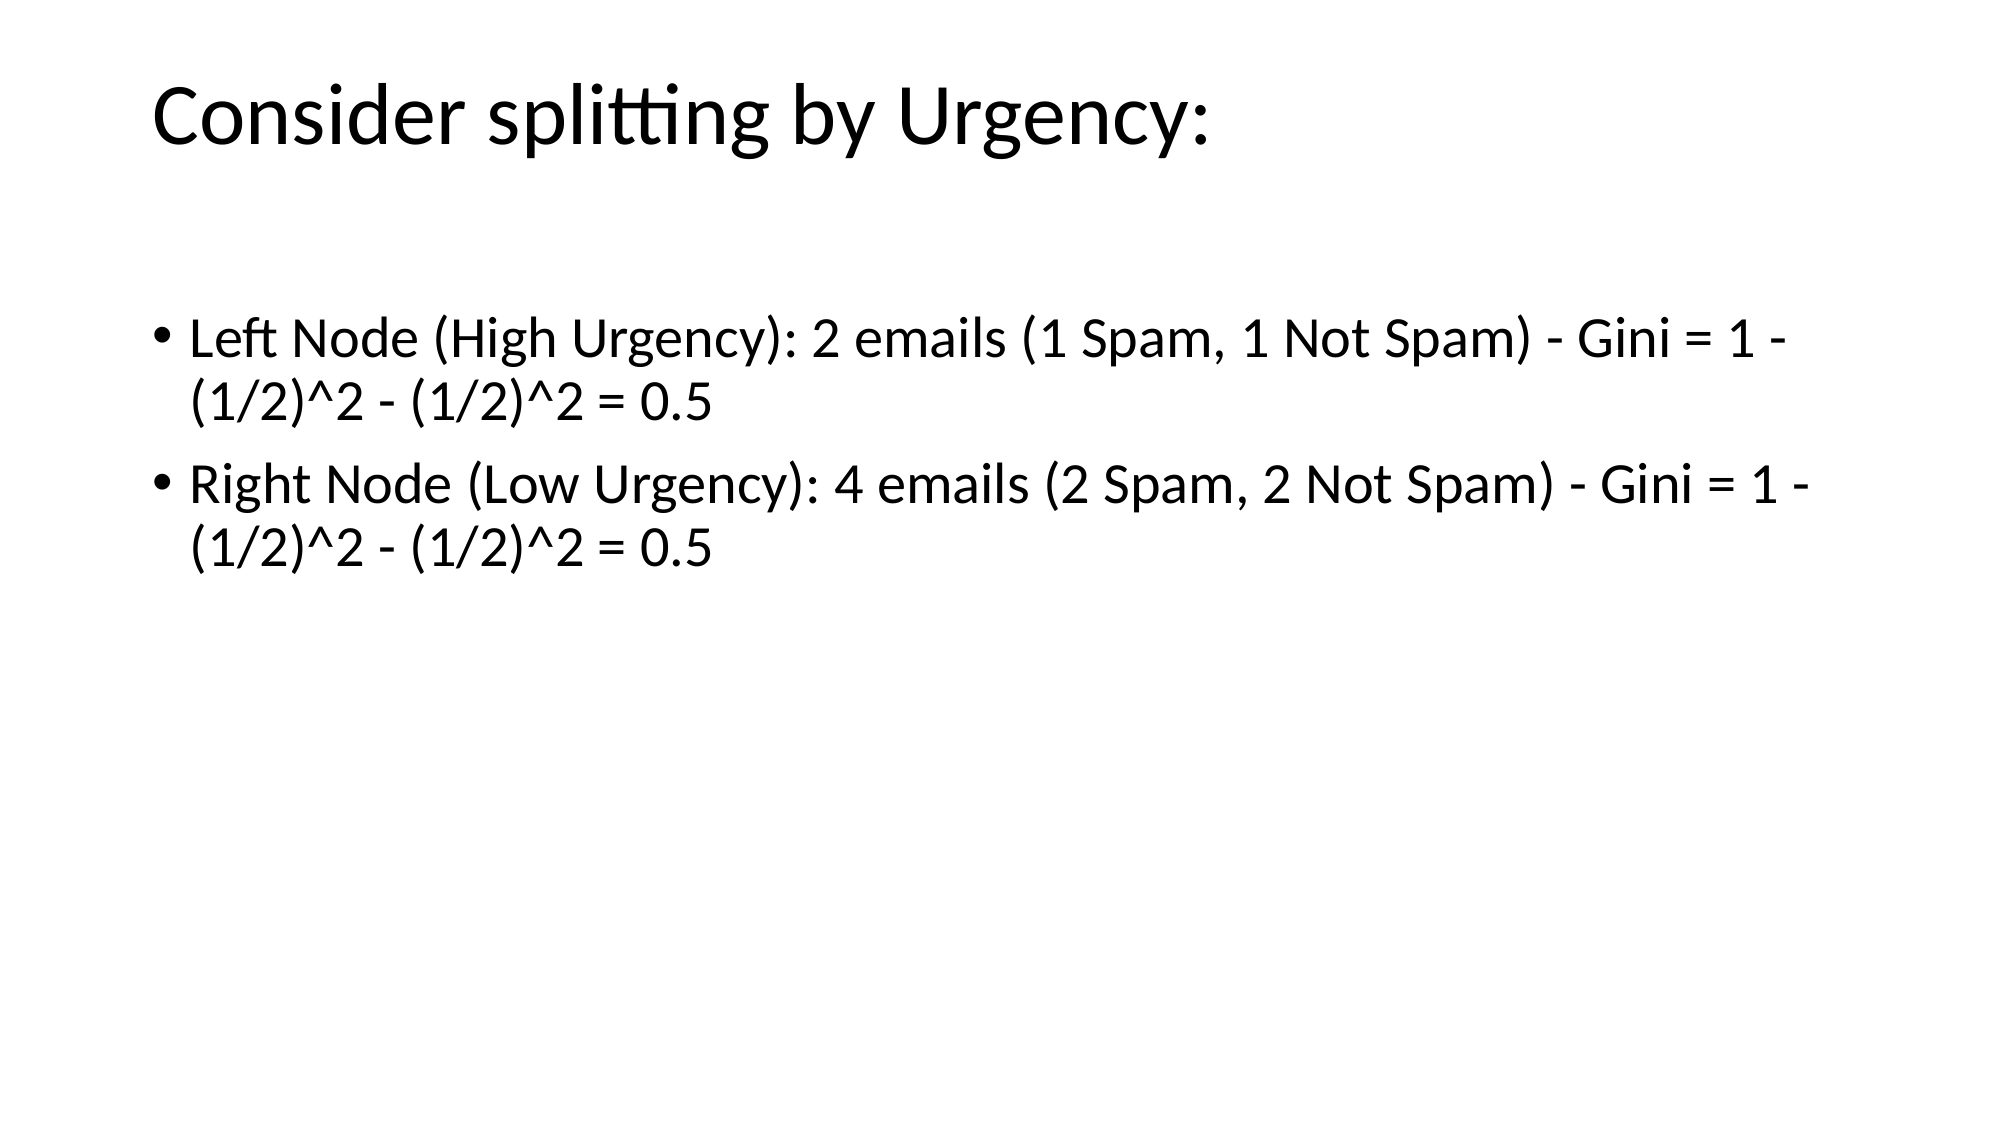

# Consider splitting by Urgency:
Left Node (High Urgency): 2 emails (1 Spam, 1 Not Spam) - Gini = 1 - (1/2)^2 - (1/2)^2 = 0.5
Right Node (Low Urgency): 4 emails (2 Spam, 2 Not Spam) - Gini = 1 - (1/2)^2 - (1/2)^2 = 0.5